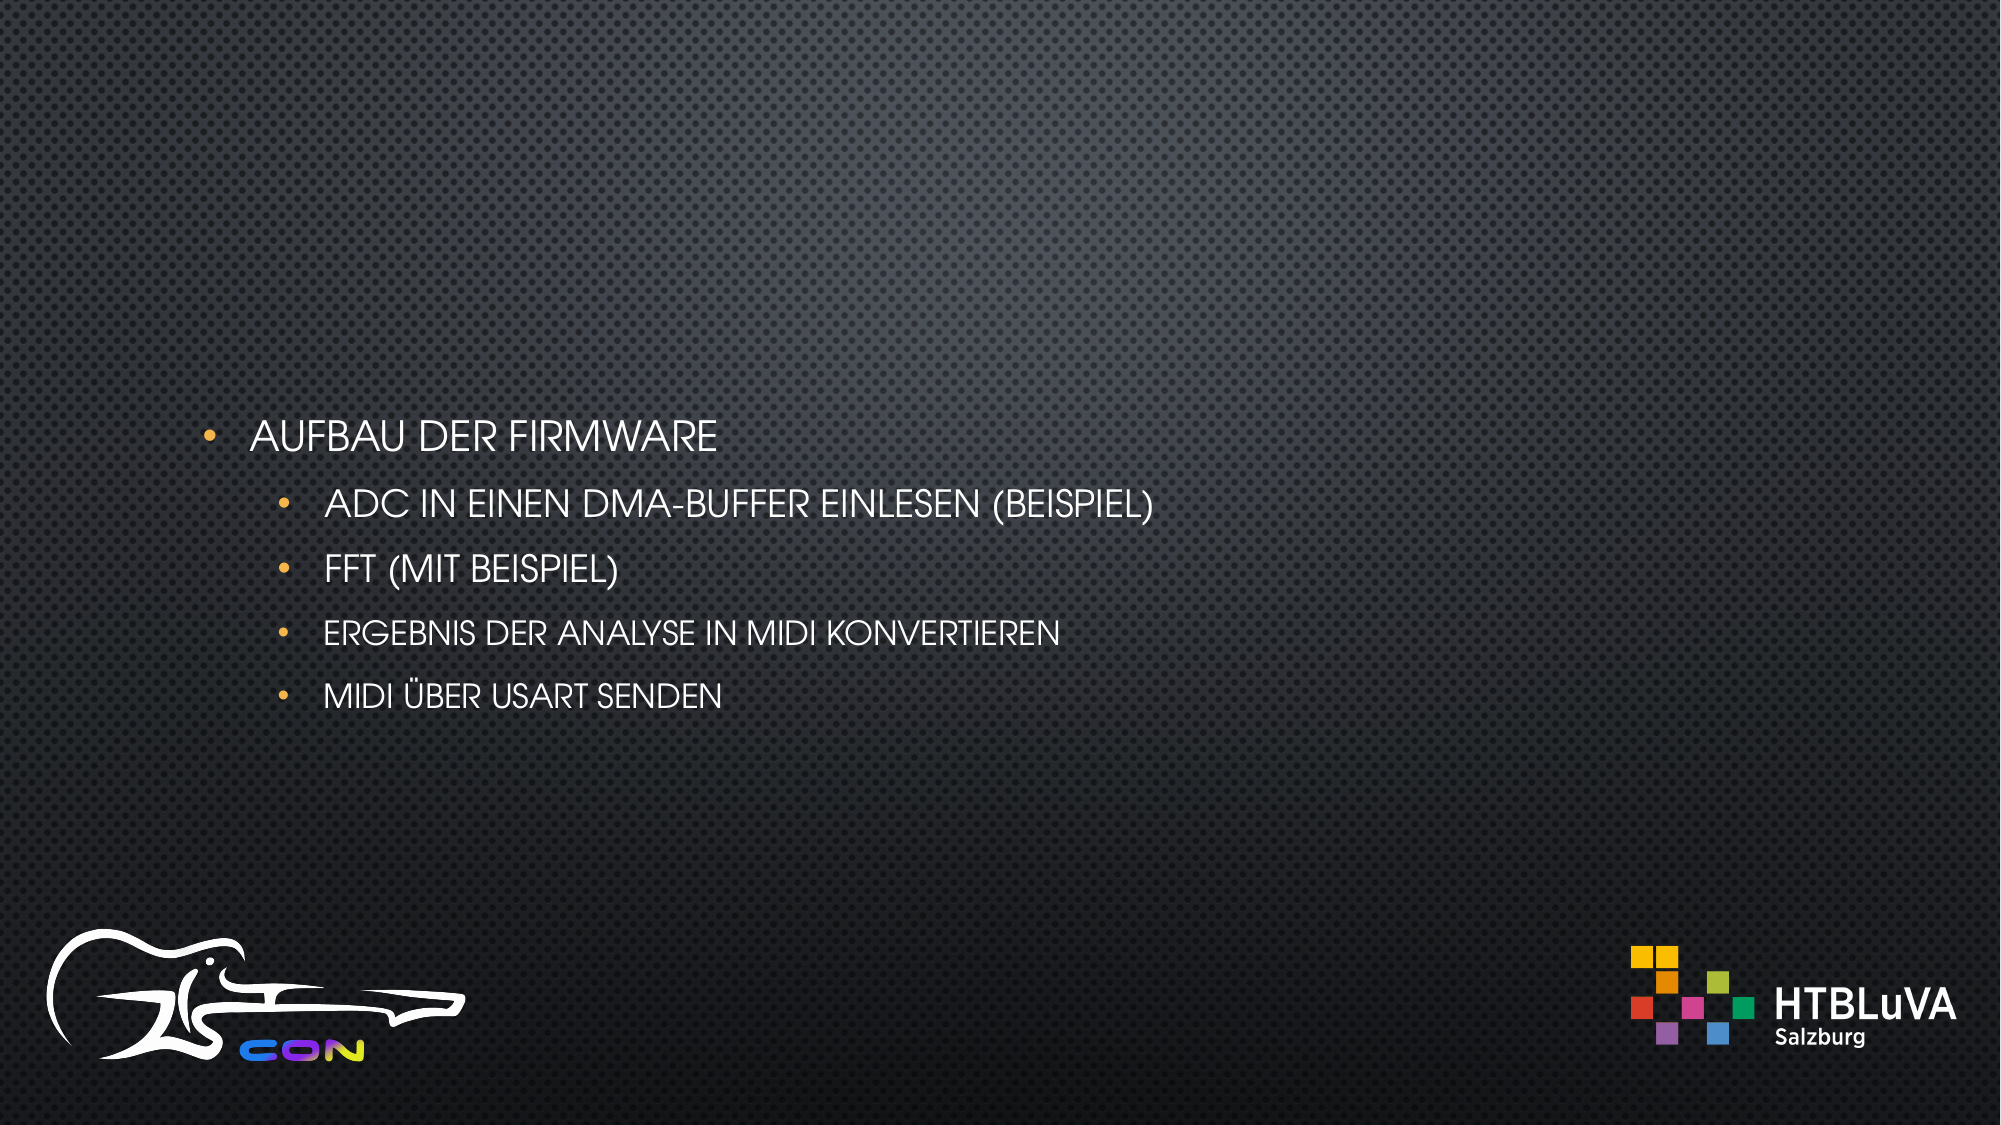

#
Aufbau der Firmware
ADC in einen DMA-Buffer einlesen (Beispiel)
FFT (mit Beispiel)
Ergebnis der Analyse in MIDI Konvertieren
MIDI über USART senden